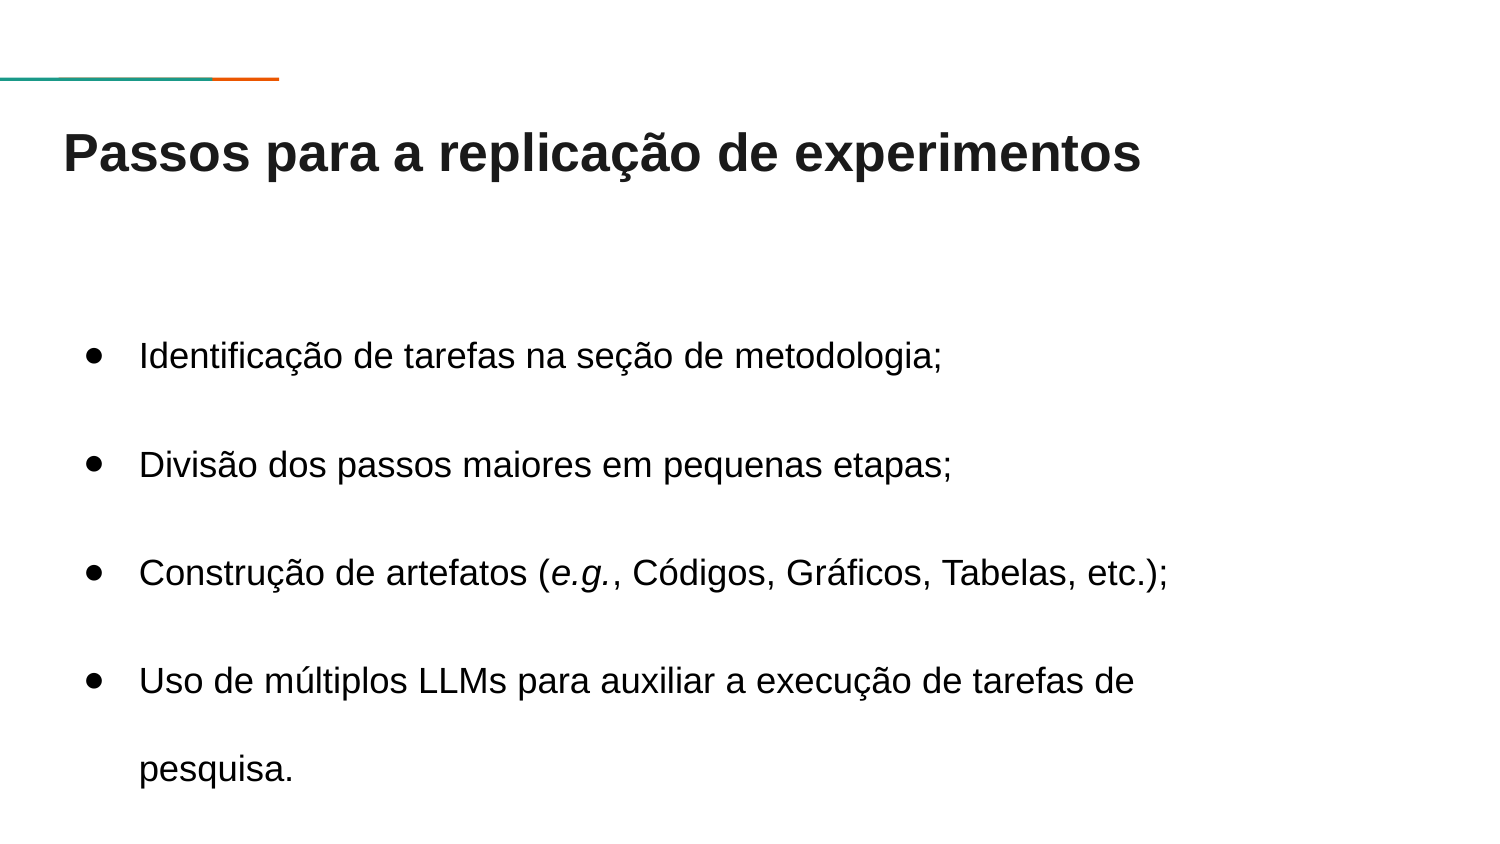

# Passos para a replicação de experimentos
Identificação de tarefas na seção de metodologia;
Divisão dos passos maiores em pequenas etapas;
Construção de artefatos (e.g., Códigos, Gráficos, Tabelas, etc.);
Uso de múltiplos LLMs para auxiliar a execução de tarefas de pesquisa.